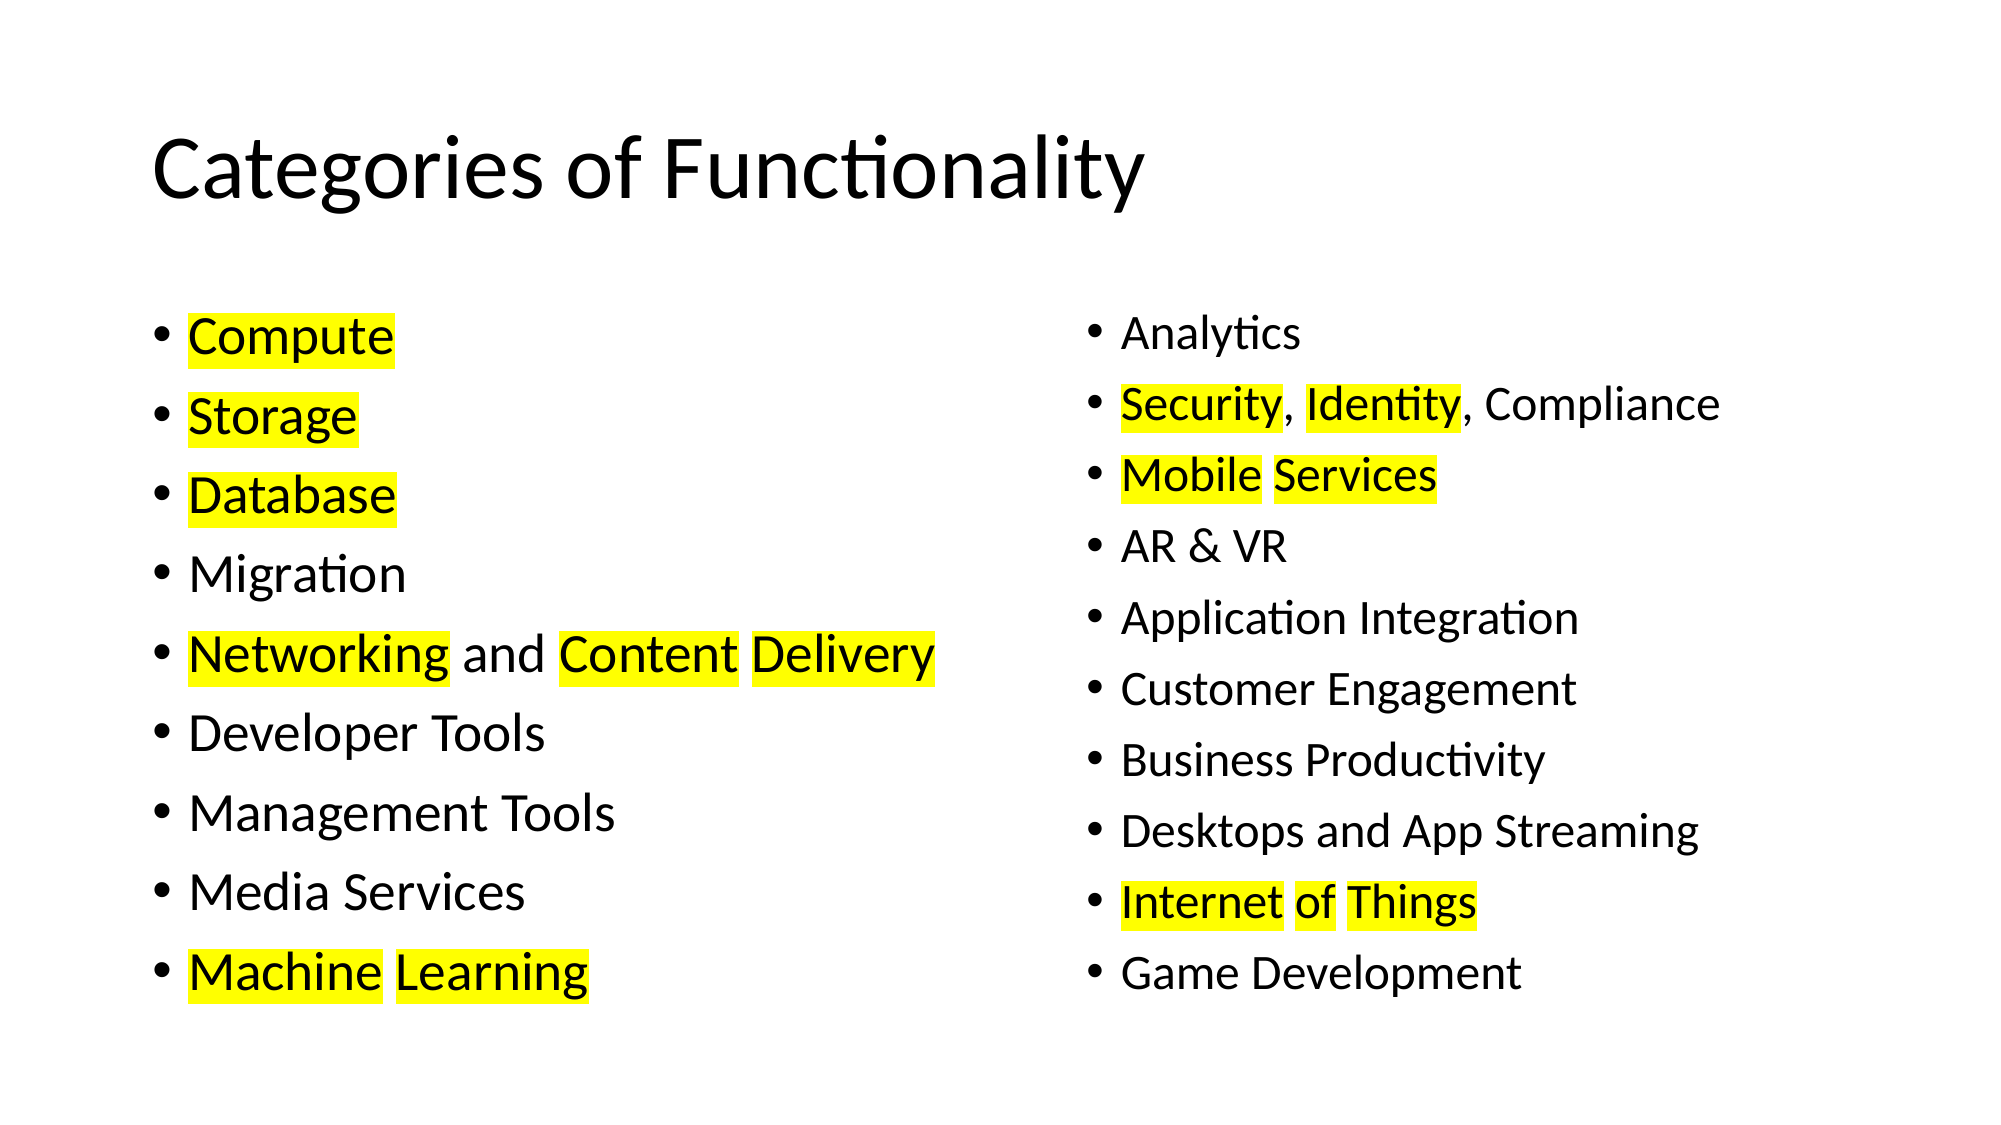

# Categories of Functionality
Compute
Storage
Database
Migration
Networking and Content Delivery
Developer Tools
Management Tools
Media Services
Machine Learning

Analytics
Security, Identity, Compliance
Mobile Services
AR & VR
Application Integration
Customer Engagement
Business Productivity
Desktops and App Streaming
Internet of Things
Game Development